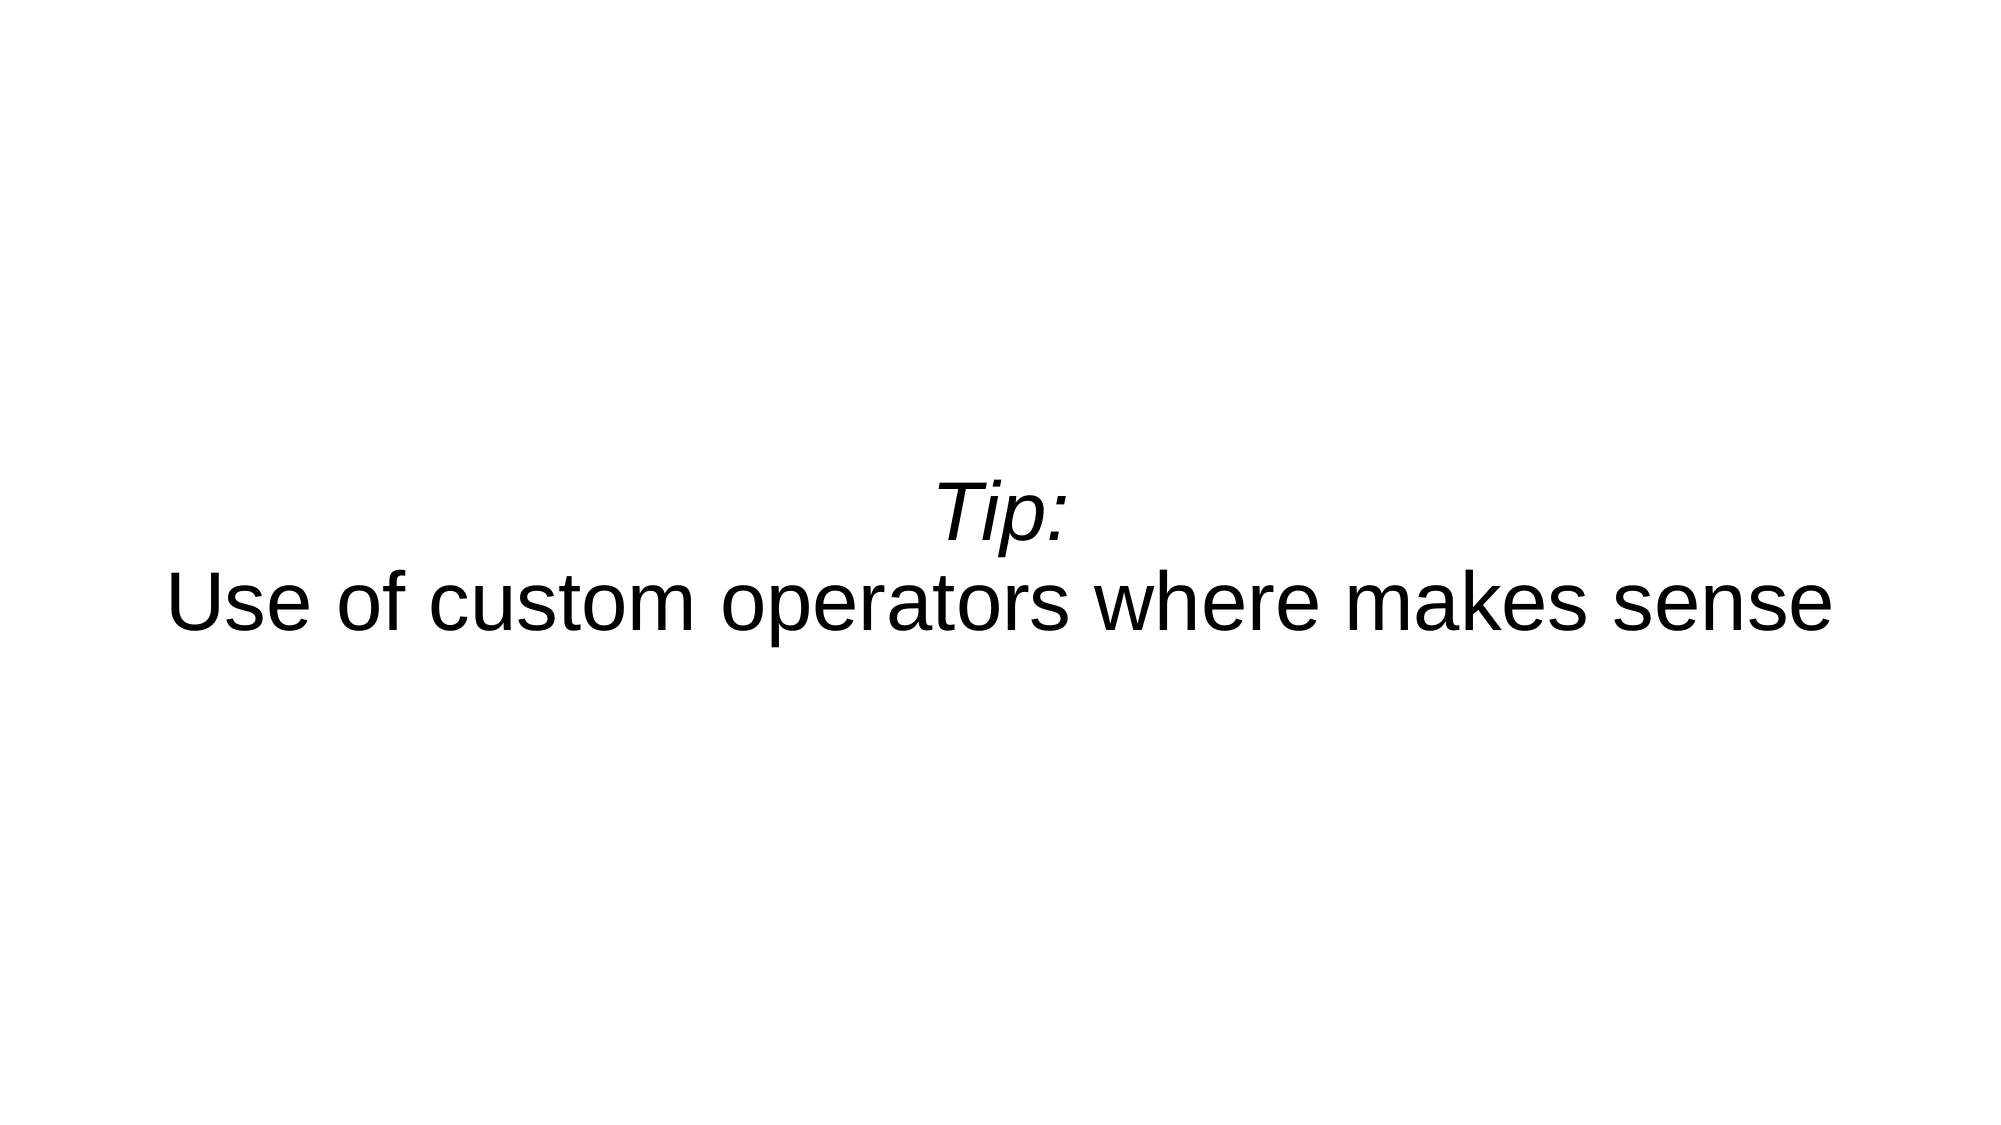

Tip:
Use of custom operators where makes sense